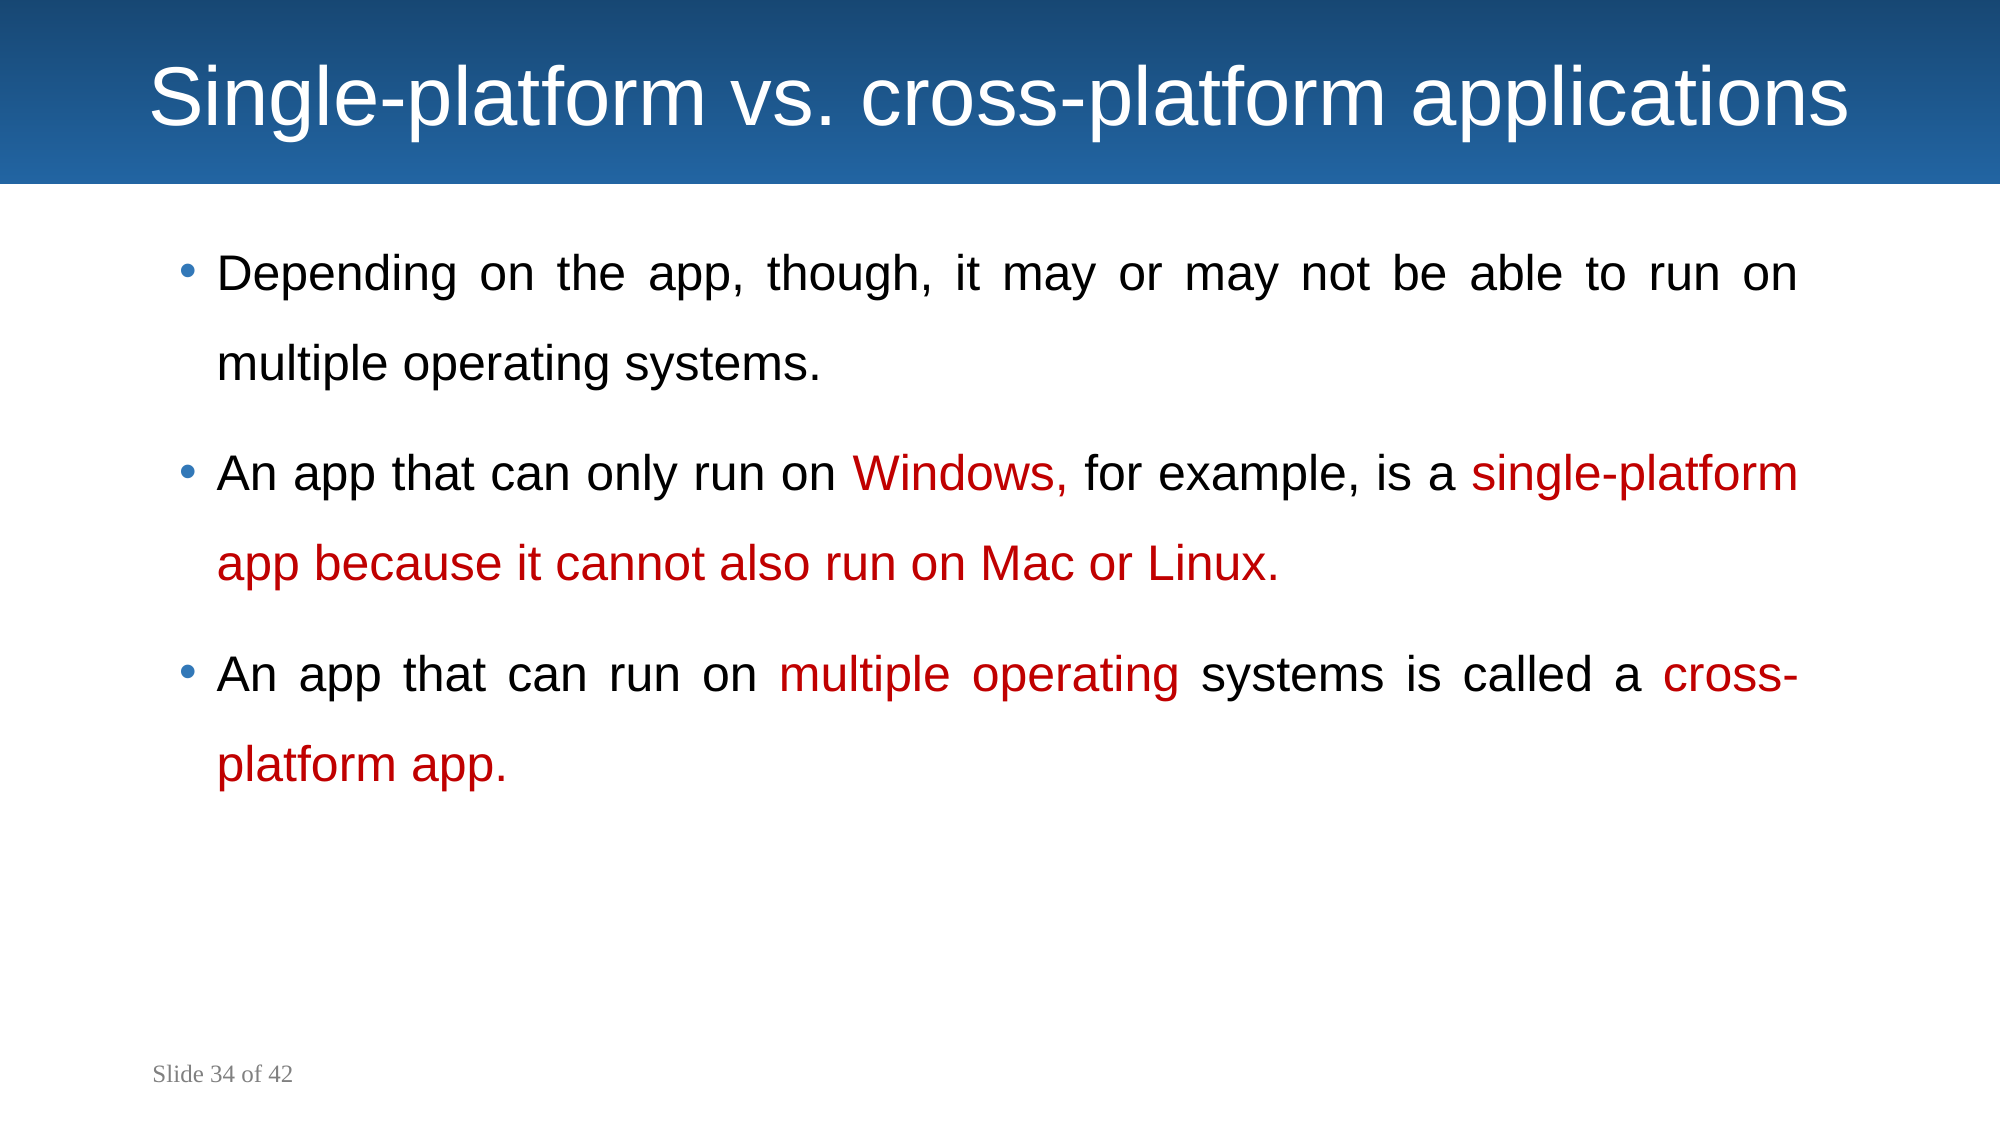

Single-platform vs. cross-platform applications
Depending on the app, though, it may or may not be able to run on multiple operating systems.
An app that can only run on Windows, for example, is a single-platform app because it cannot also run on Mac or Linux.
An app that can run on multiple operating systems is called a cross-platform app.
Slide 34 of 42